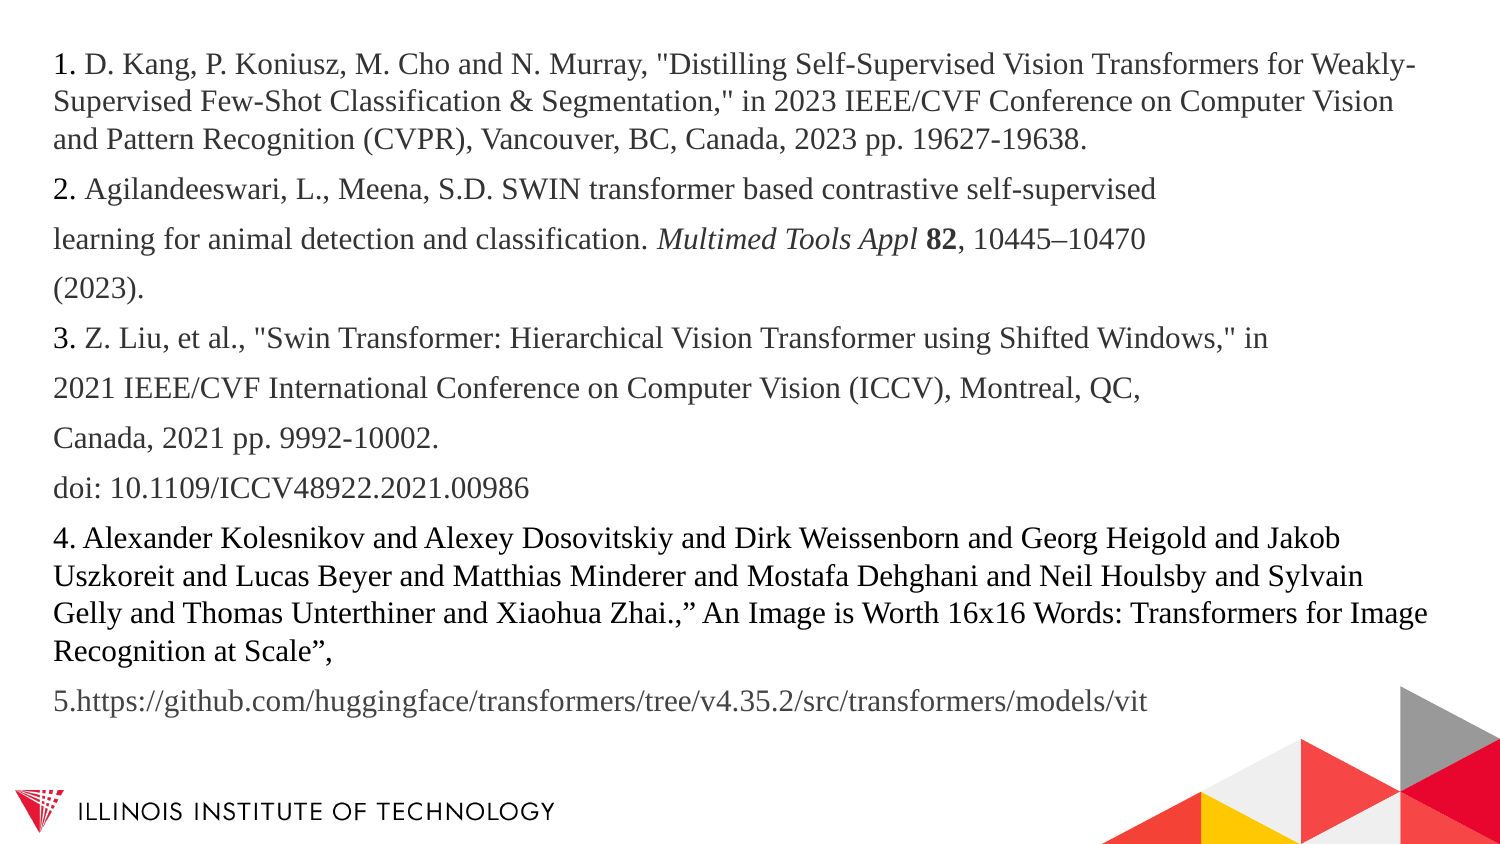

1. D. Kang, P. Koniusz, M. Cho and N. Murray, "Distilling Self-Supervised Vision Transformers for Weakly-Supervised Few-Shot Classification & Segmentation," in 2023 IEEE/CVF Conference on Computer Vision and Pattern Recognition (CVPR), Vancouver, BC, Canada, 2023 pp. 19627-19638.
2. Agilandeeswari, L., Meena, S.D. SWIN transformer based contrastive self-supervised
learning for animal detection and classification. Multimed Tools Appl 82, 10445–10470
(2023).
3. Z. Liu, et al., "Swin Transformer: Hierarchical Vision Transformer using Shifted Windows," in
2021 IEEE/CVF International Conference on Computer Vision (ICCV), Montreal, QC,
Canada, 2021 pp. 9992-10002.
doi: 10.1109/ICCV48922.2021.00986
4. Alexander Kolesnikov and Alexey Dosovitskiy and Dirk Weissenborn and Georg Heigold and Jakob Uszkoreit and Lucas Beyer and Matthias Minderer and Mostafa Dehghani and Neil Houlsby and Sylvain Gelly and Thomas Unterthiner and Xiaohua Zhai.,” An Image is Worth 16x16 Words: Transformers for Image Recognition at Scale”,
5.https://github.com/huggingface/transformers/tree/v4.35.2/src/transformers/models/vit